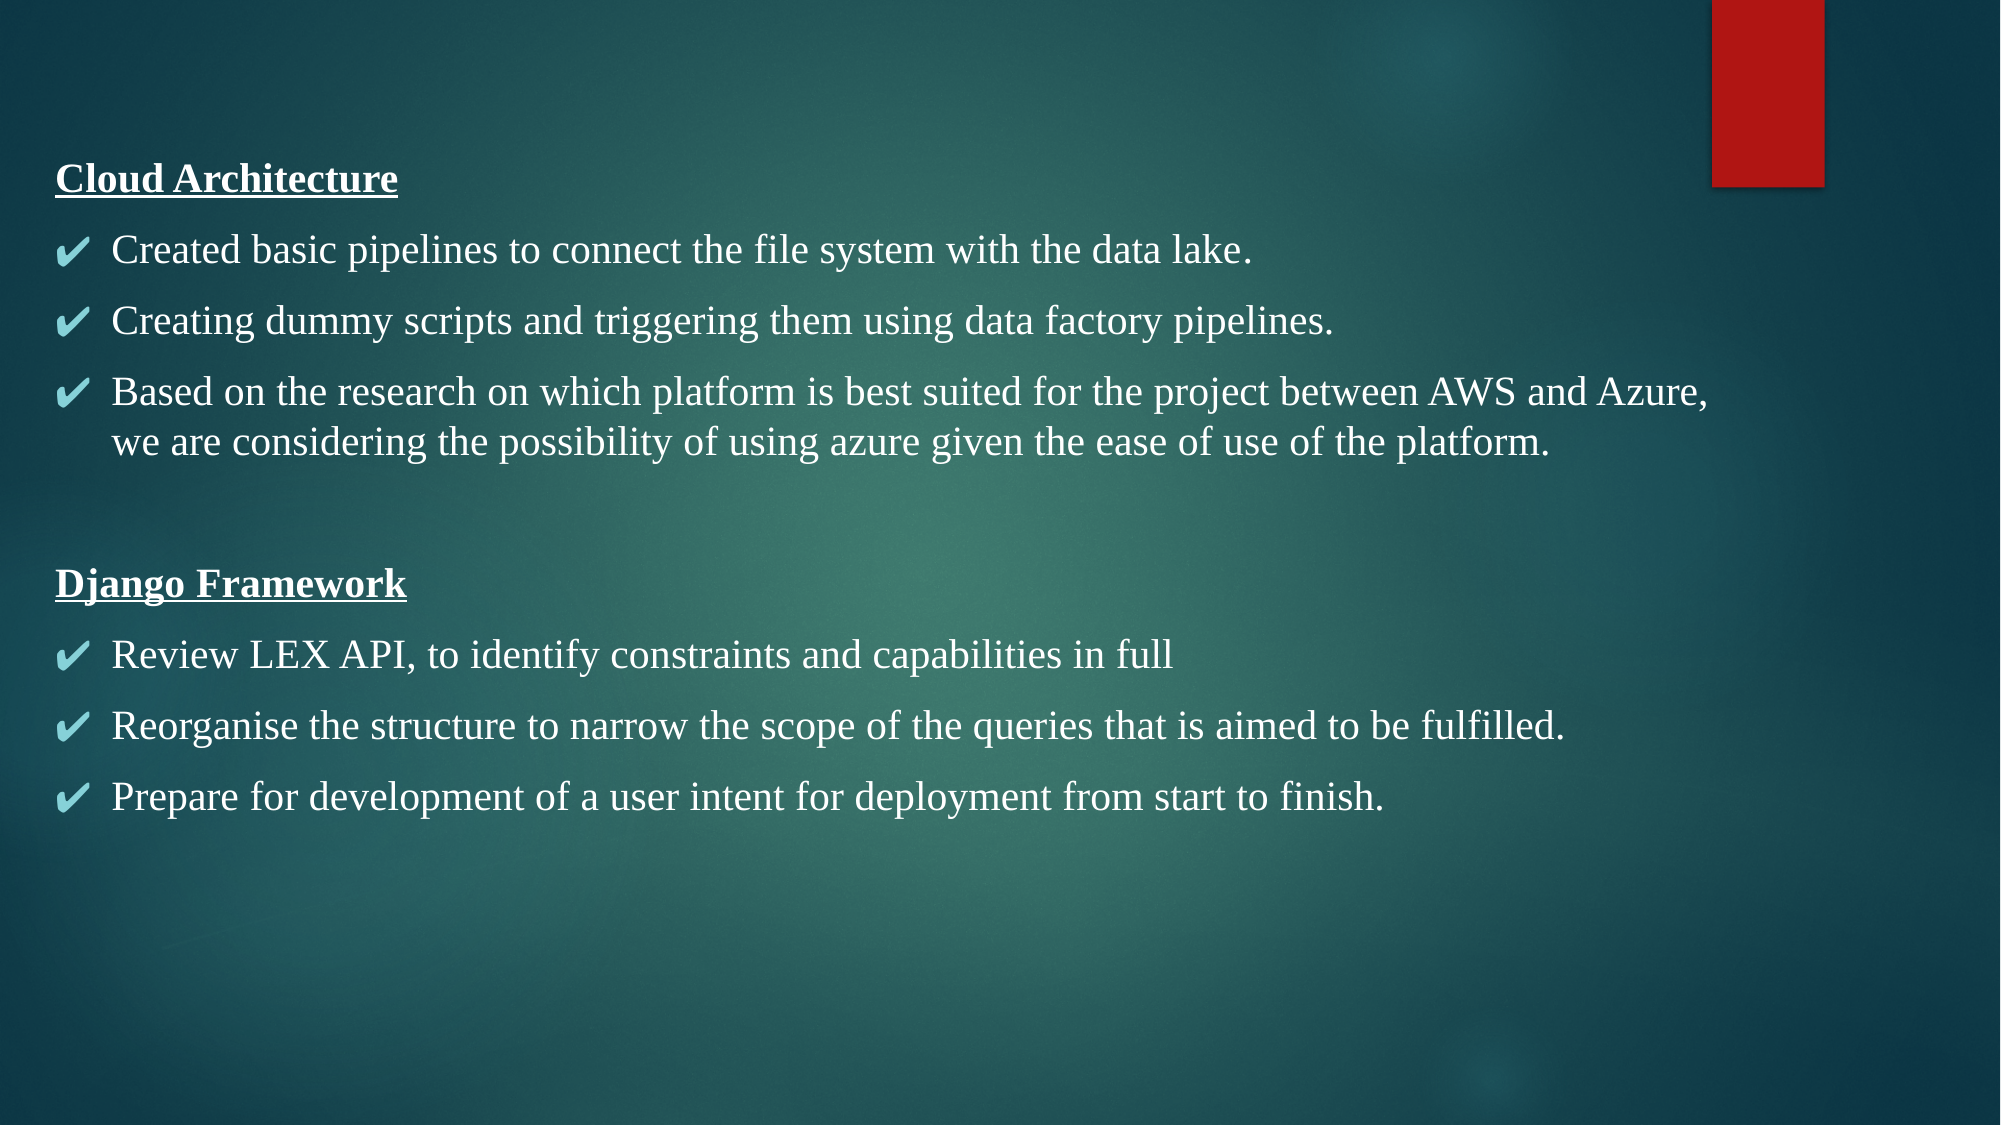

Cloud Architecture
Created basic pipelines to connect the file system with the data lake.
Creating dummy scripts and triggering them using data factory pipelines.
Based on the research on which platform is best suited for the project between AWS and Azure, we are considering the possibility of using azure given the ease of use of the platform.

Django Framework
Review LEX API, to identify constraints and capabilities in full
Reorganise the structure to narrow the scope of the queries that is aimed to be fulfilled.
Prepare for development of a user intent for deployment from start to finish.